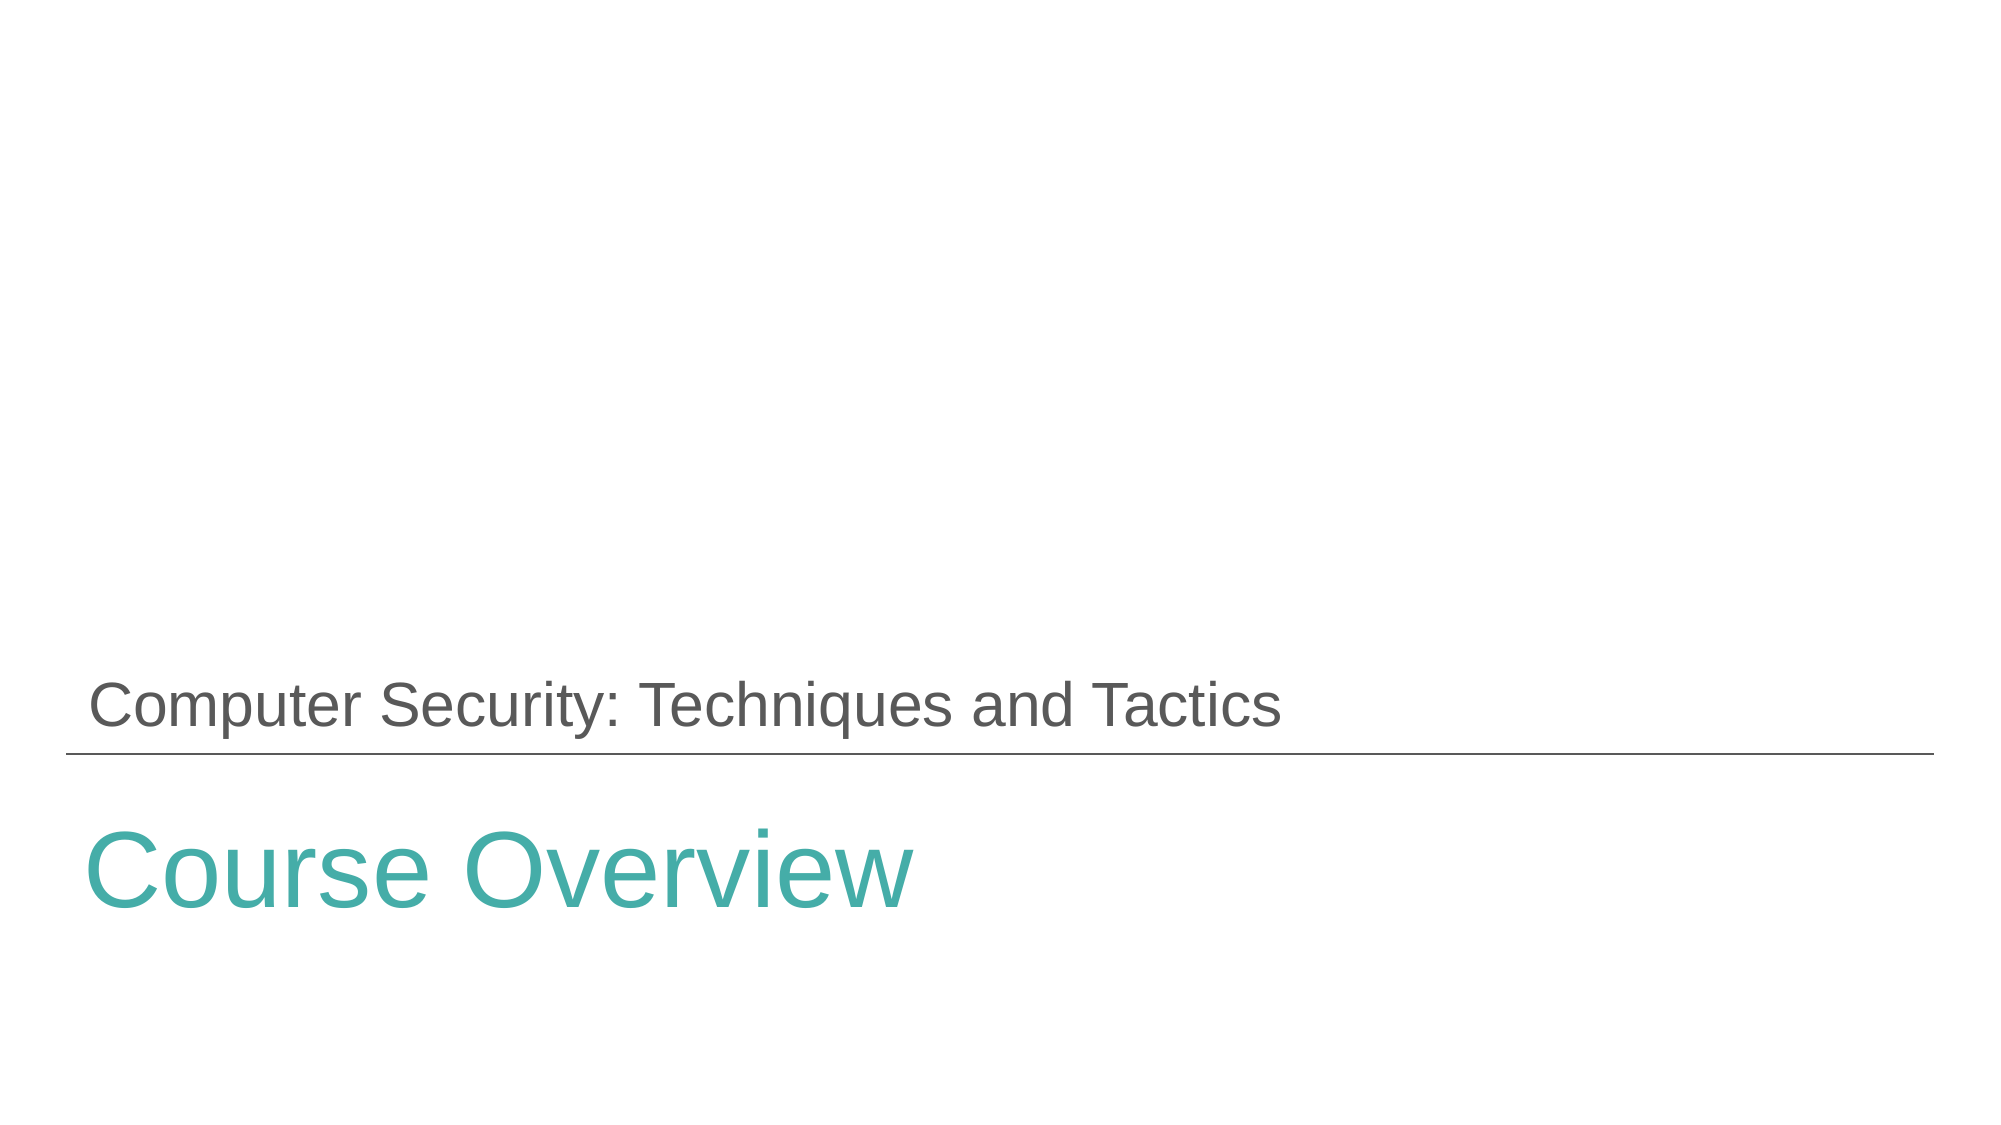

Computer Security: Techniques and Tactics
# Course Overview